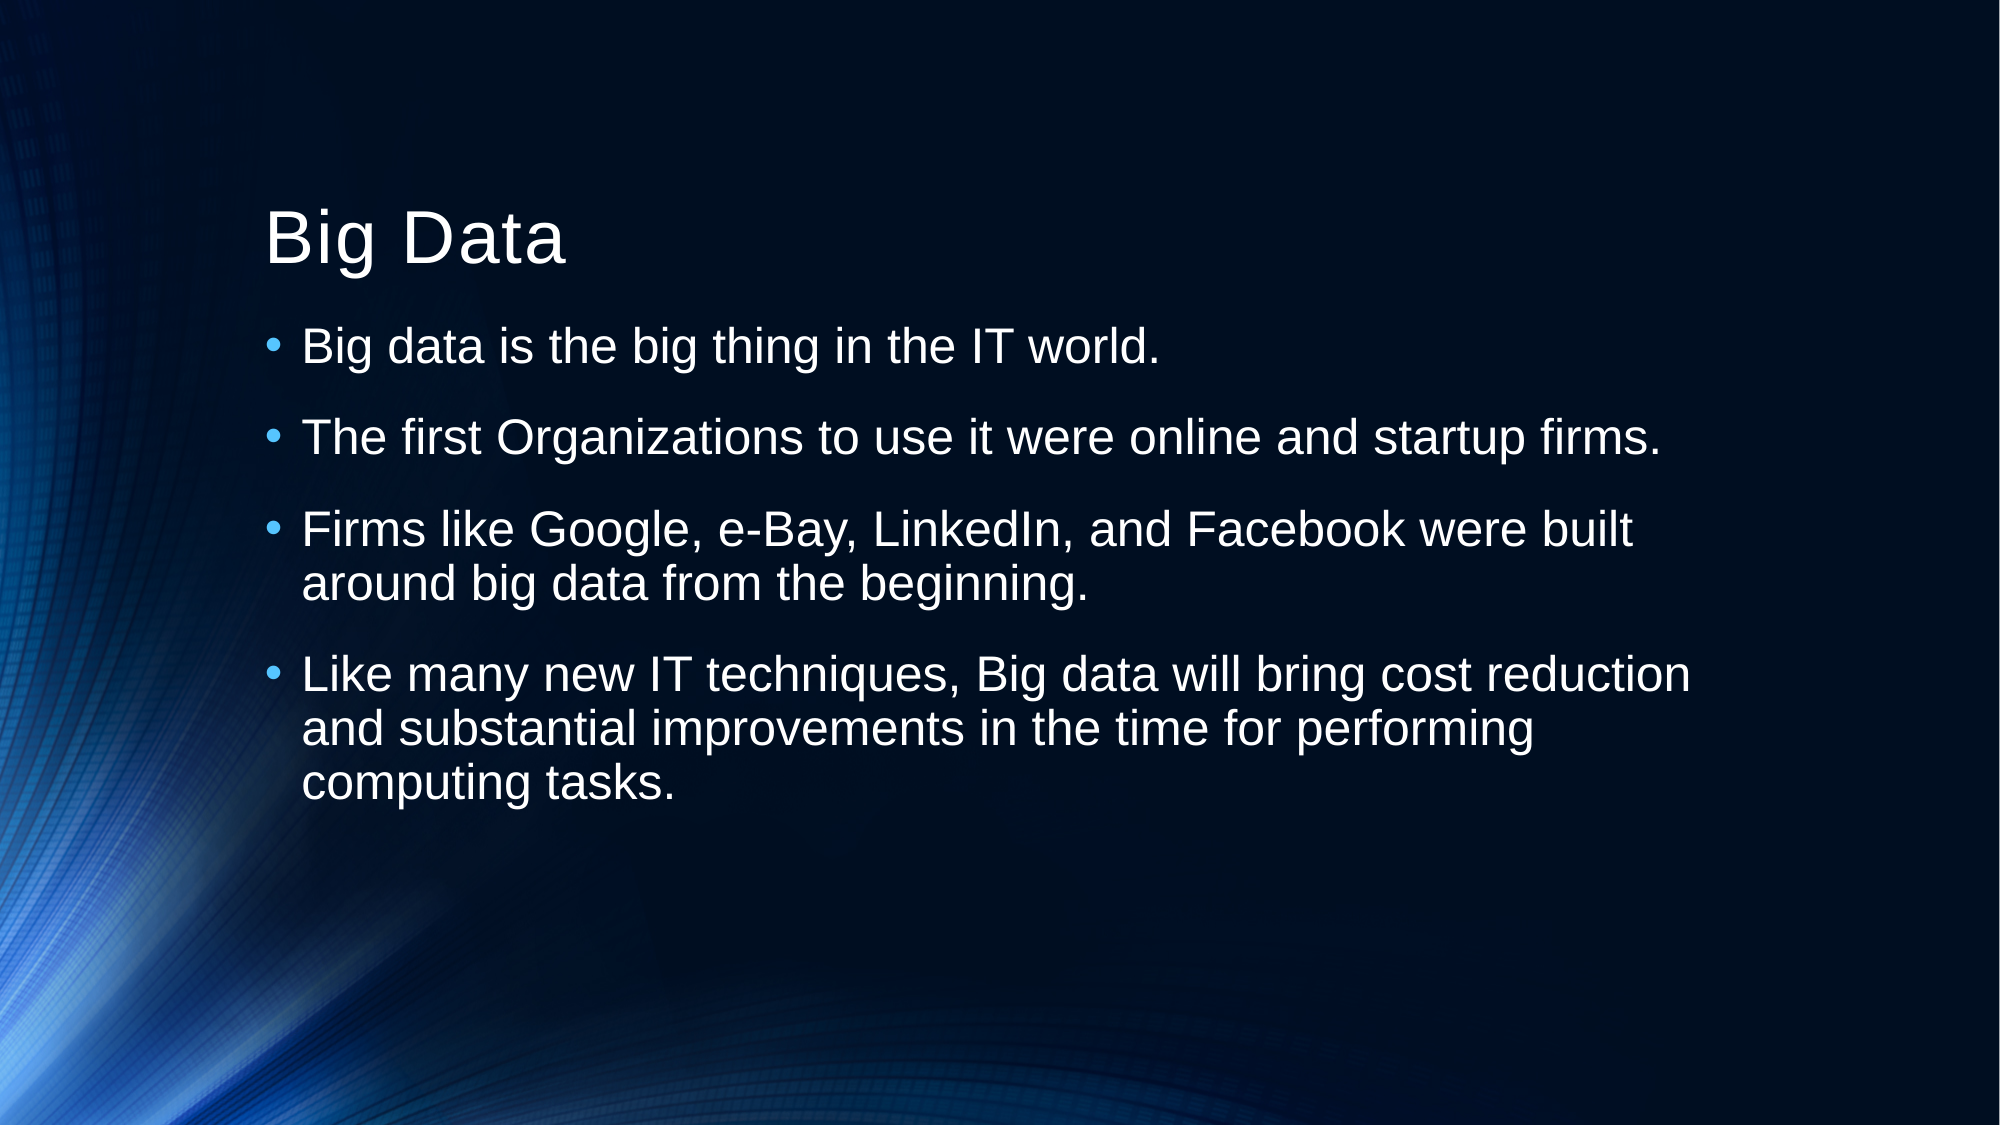

# Big Data
Big data is the big thing in the IT world.
The first Organizations to use it were online and startup firms.
Firms like Google, e-Bay, LinkedIn, and Facebook were built around big data from the beginning.
Like many new IT techniques, Big data will bring cost reduction and substantial improvements in the time for performing computing tasks.